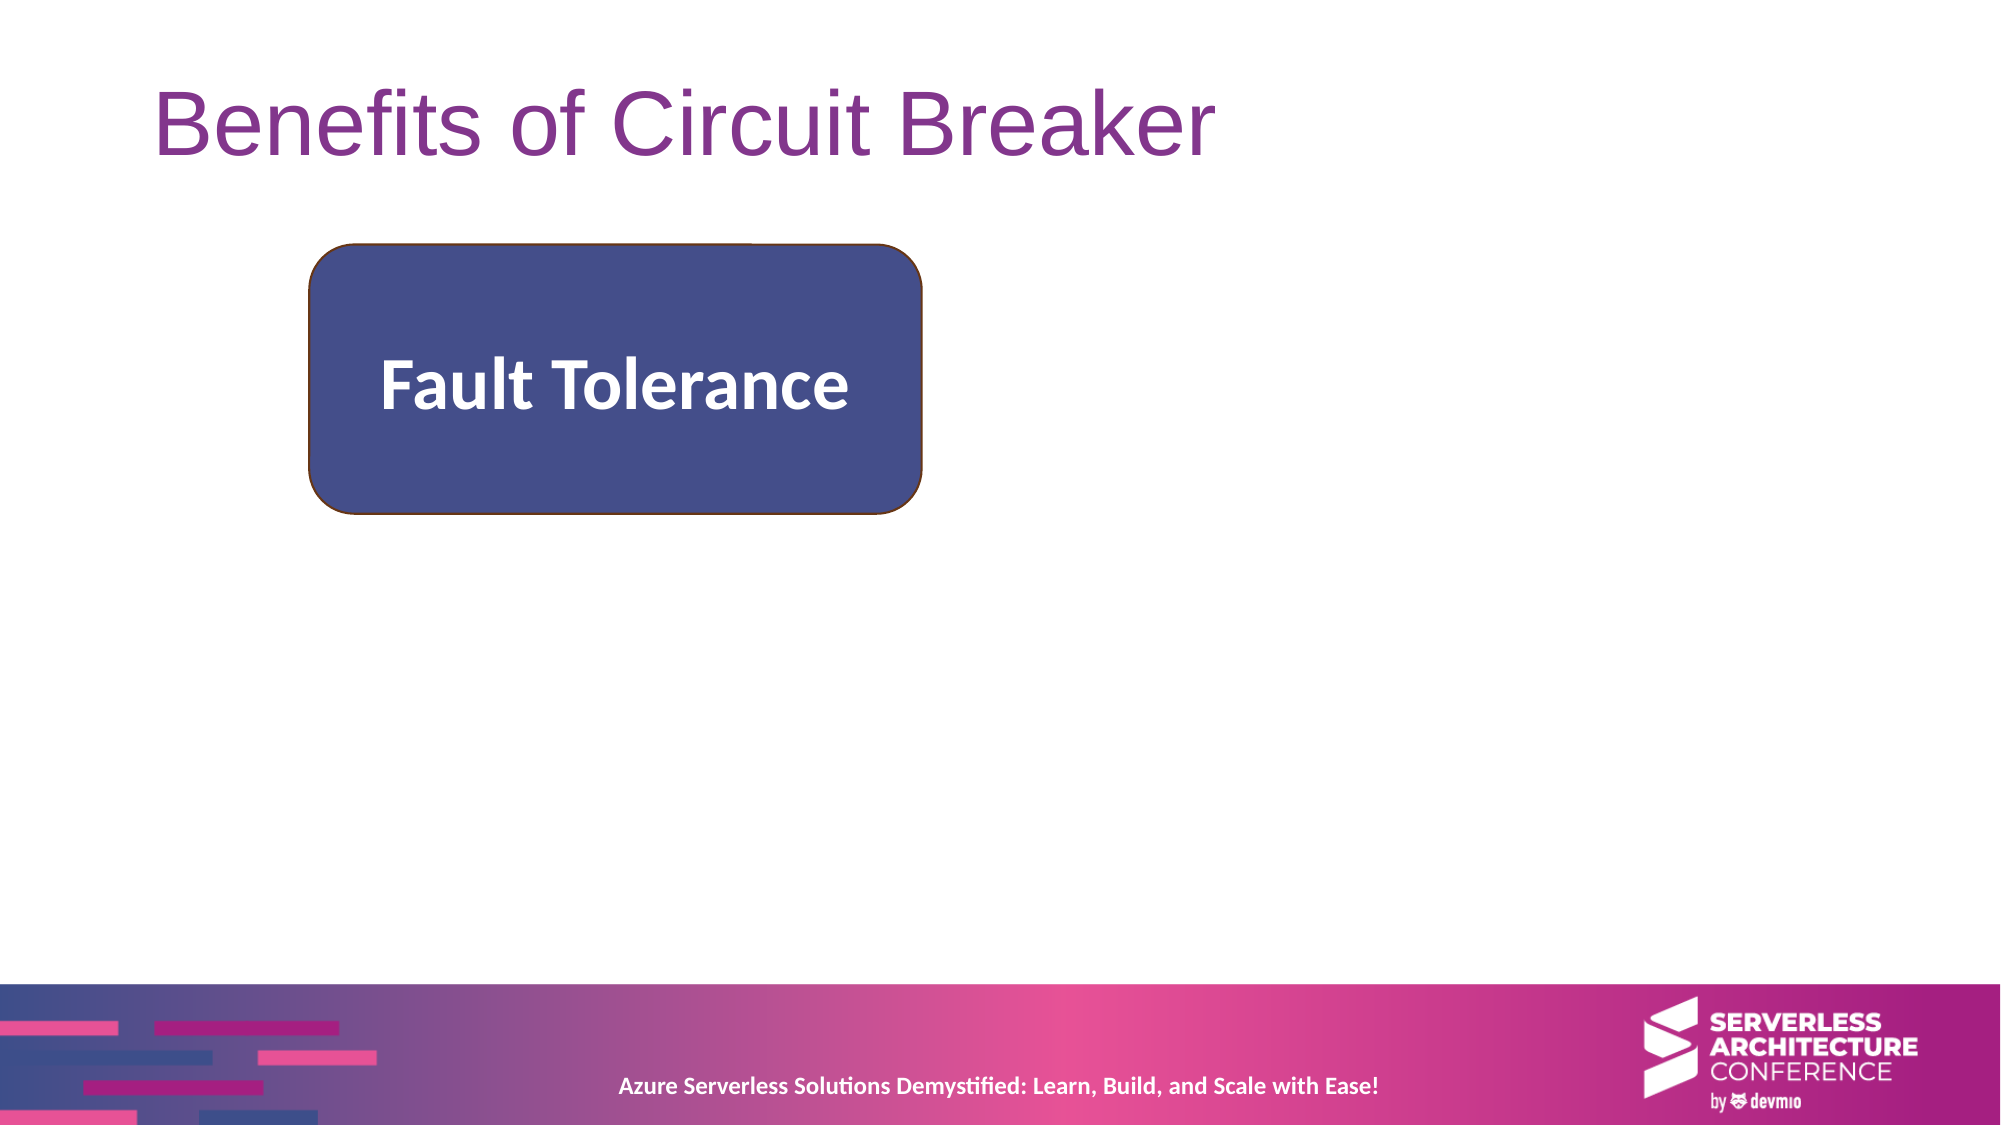

# Benefits of Circuit Breaker
Fault Tolerance